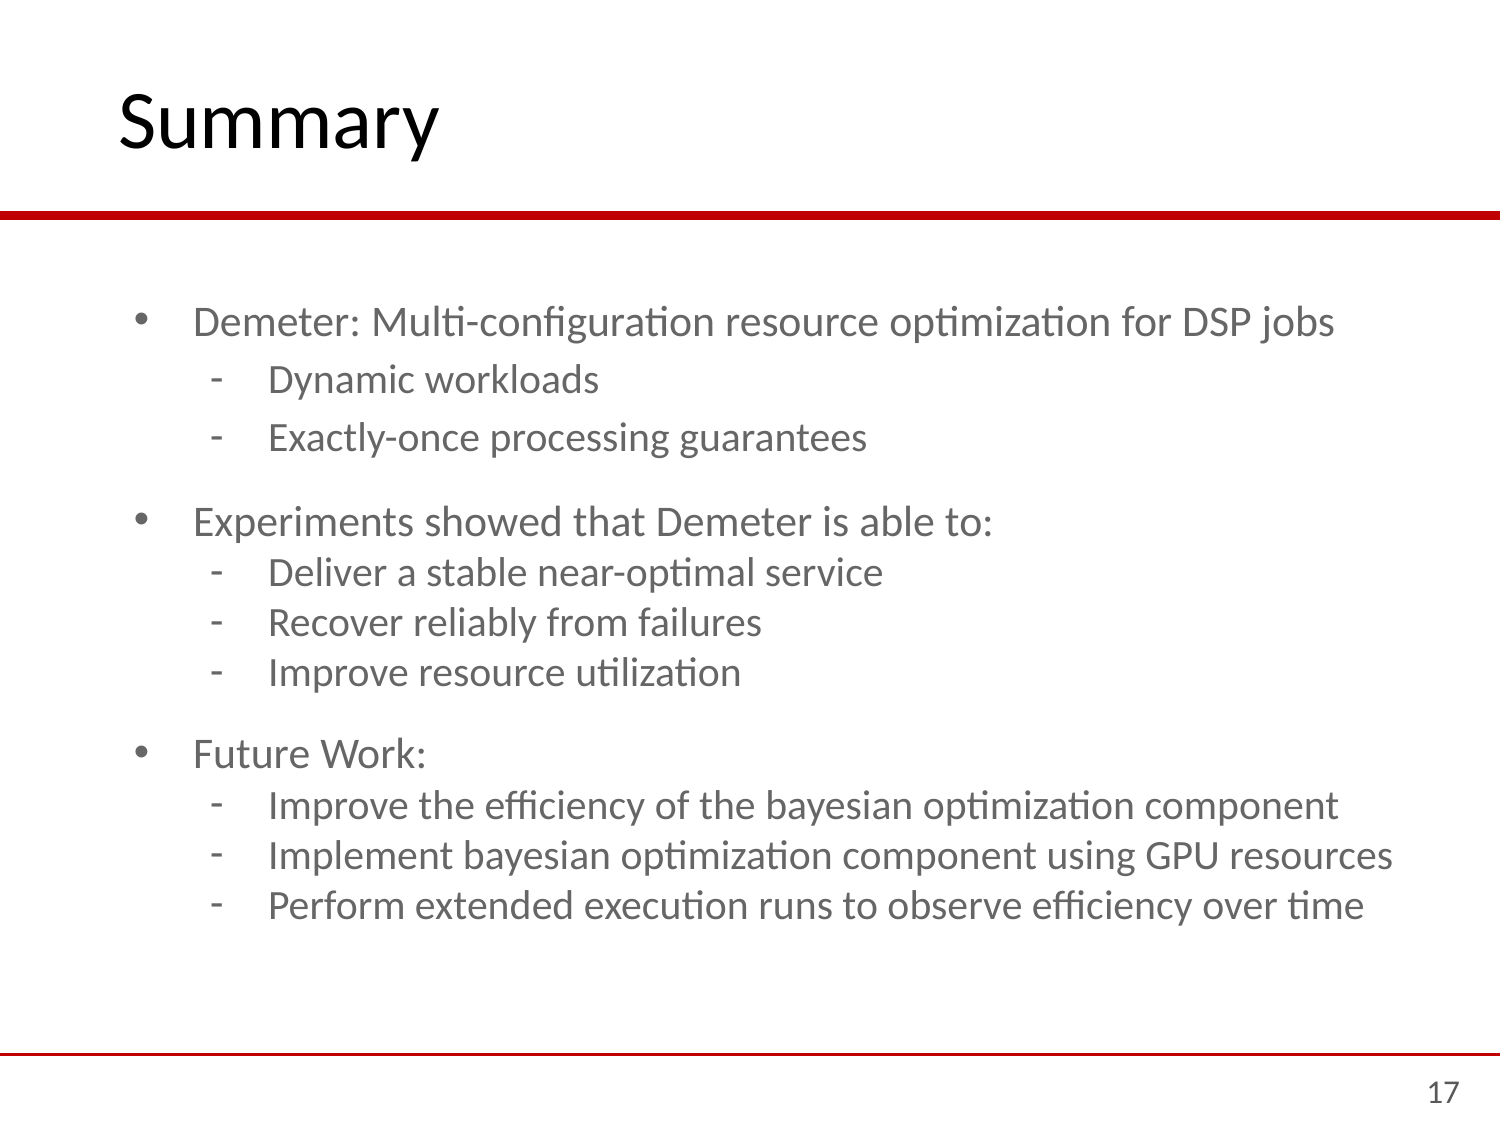

# Summary
Demeter: Multi-configuration resource optimization for DSP jobs
Dynamic workloads
Exactly-once processing guarantees
Experiments showed that Demeter is able to:
Deliver a stable near-optimal service
Recover reliably from failures
Improve resource utilization
Future Work:
Improve the efficiency of the bayesian optimization component
Implement bayesian optimization component using GPU resources
Perform extended execution runs to observe efficiency over time
17